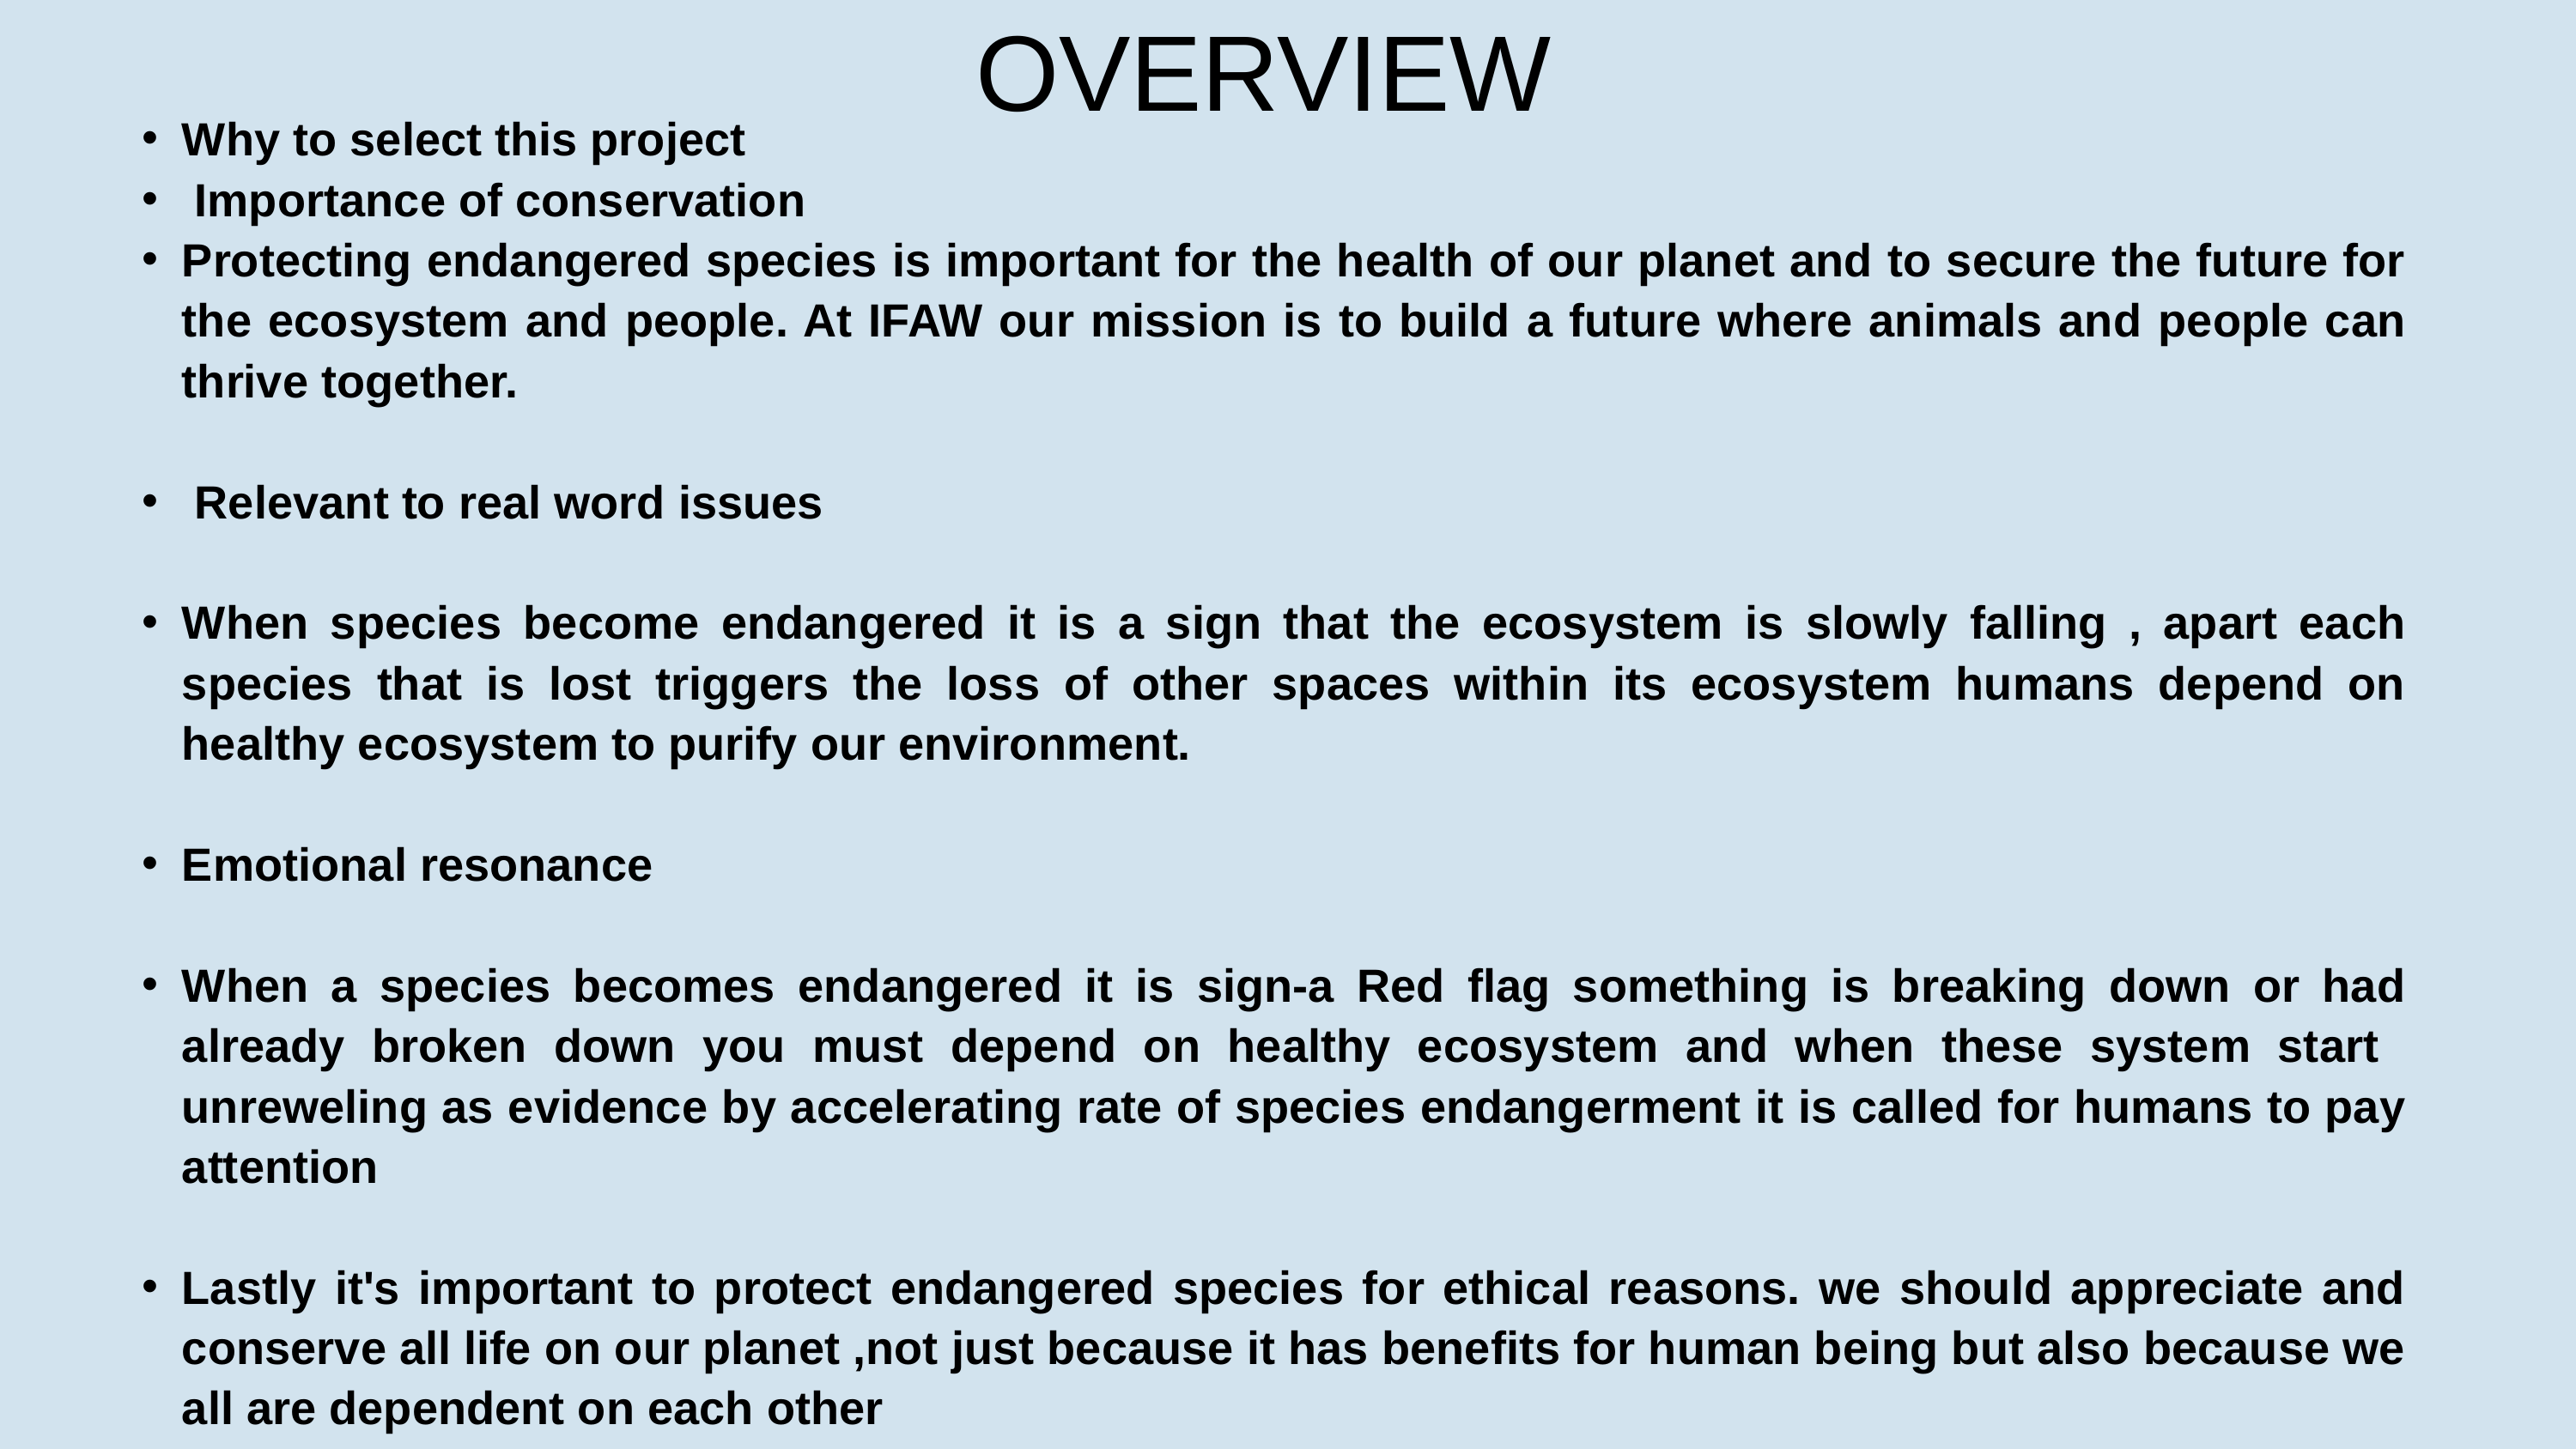

OVERVIEW
Why to select this project
 Importance of conservation
Protecting endangered species is important for the health of our planet and to secure the future for the ecosystem and people. At IFAW our mission is to build a future where animals and people can thrive together.

 Relevant to real word issues

When species become endangered it is a sign that the ecosystem is slowly falling , apart each species that is lost triggers the loss of other spaces within its ecosystem humans depend on healthy ecosystem to purify our environment.

Emotional resonance

When a species becomes endangered it is sign-a Red flag something is breaking down or had already broken down you must depend on healthy ecosystem and when these system start  unreweling as evidence by accelerating rate of species endangerment it is called for humans to pay attention

Lastly it's important to protect endangered species for ethical reasons. we should appreciate and conserve all life on our planet ,not just because it has benefits for human being but also because we all are dependent on each other